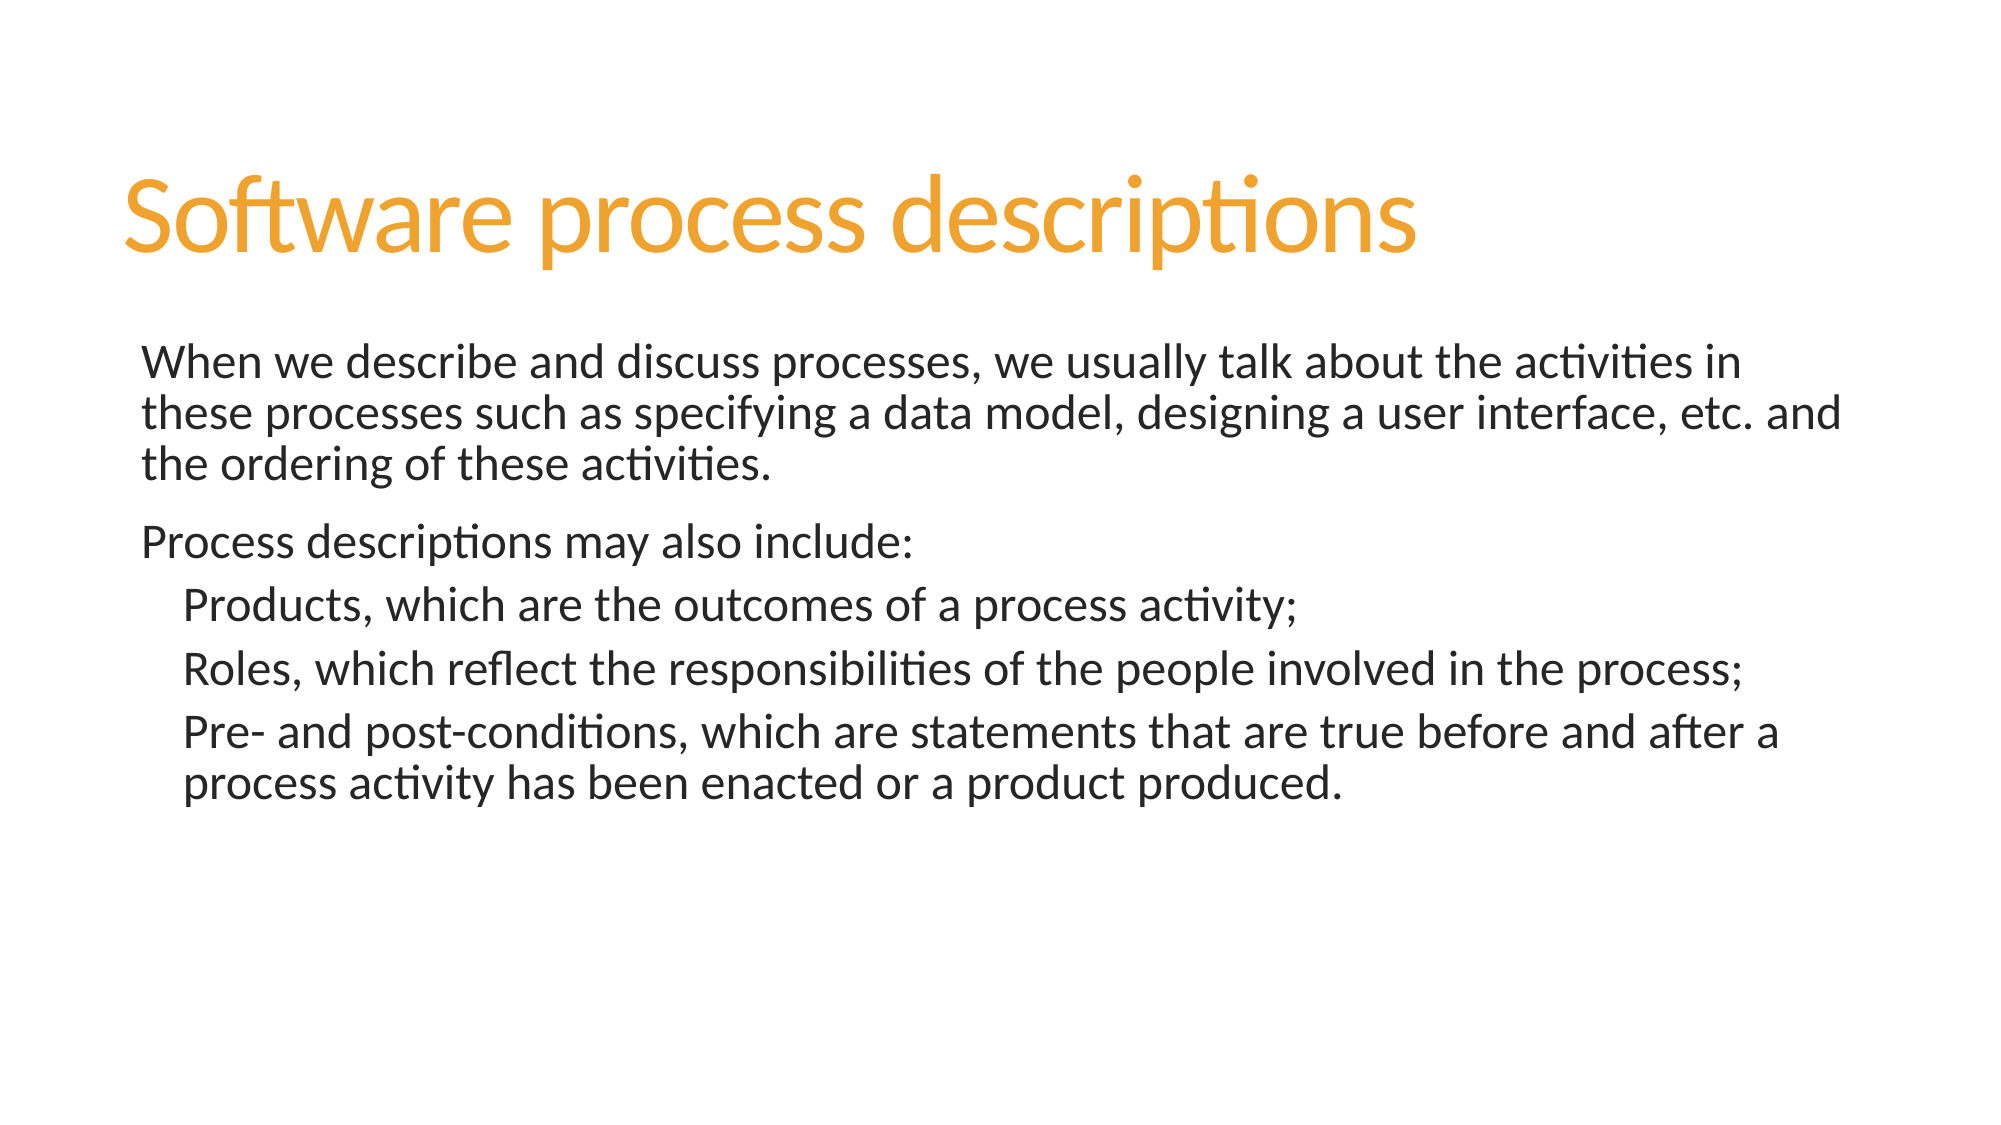

# Software process descriptions
When we describe and discuss processes, we usually talk about the activities in these processes such as specifying a data model, designing a user interface, etc. and the ordering of these activities.
Process descriptions may also include:
Products, which are the outcomes of a process activity;
Roles, which reflect the responsibilities of the people involved in the process;
Pre- and post-conditions, which are statements that are true before and after a process activity has been enacted or a product produced.